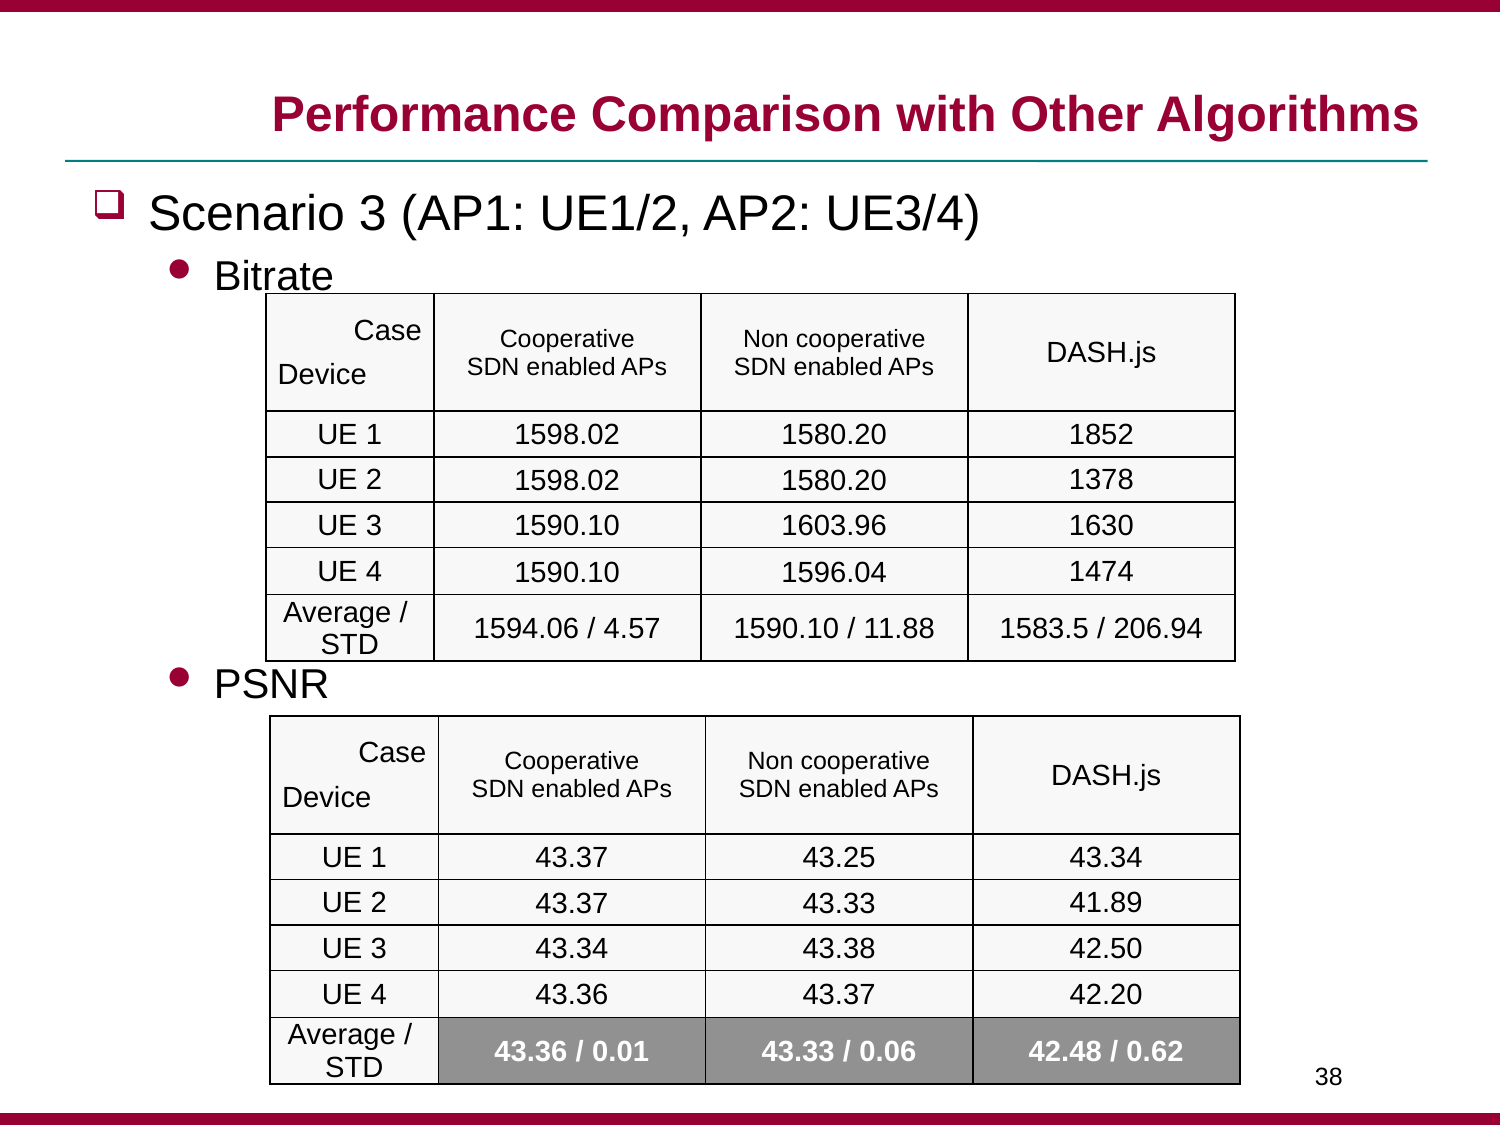

# Performance Comparison with Other Algorithms
Scenario 3 (AP1: UE1/2, AP2: UE3/4)
Bitrate

PSNR
| Case Device | Cooperative SDN enabled APs | Non cooperative SDN enabled APs | DASH.js |
| --- | --- | --- | --- |
| UE 1 | 1598.02 | 1580.20 | 1852 |
| UE 2 | 1598.02 | 1580.20 | 1378 |
| UE 3 | 1590.10 | 1603.96 | 1630 |
| UE 4 | 1590.10 | 1596.04 | 1474 |
| Average / STD | 1594.06 / 4.57 | 1590.10 / 11.88 | 1583.5 / 206.94 |
| Case Device | Cooperative SDN enabled APs | Non cooperative SDN enabled APs | DASH.js |
| --- | --- | --- | --- |
| UE 1 | 43.37 | 43.25 | 43.34 |
| UE 2 | 43.37 | 43.33 | 41.89 |
| UE 3 | 43.34 | 43.38 | 42.50 |
| UE 4 | 43.36 | 43.37 | 42.20 |
| Average / STD | 43.36 / 0.01 | 43.33 / 0.06 | 42.48 / 0.62 |

38